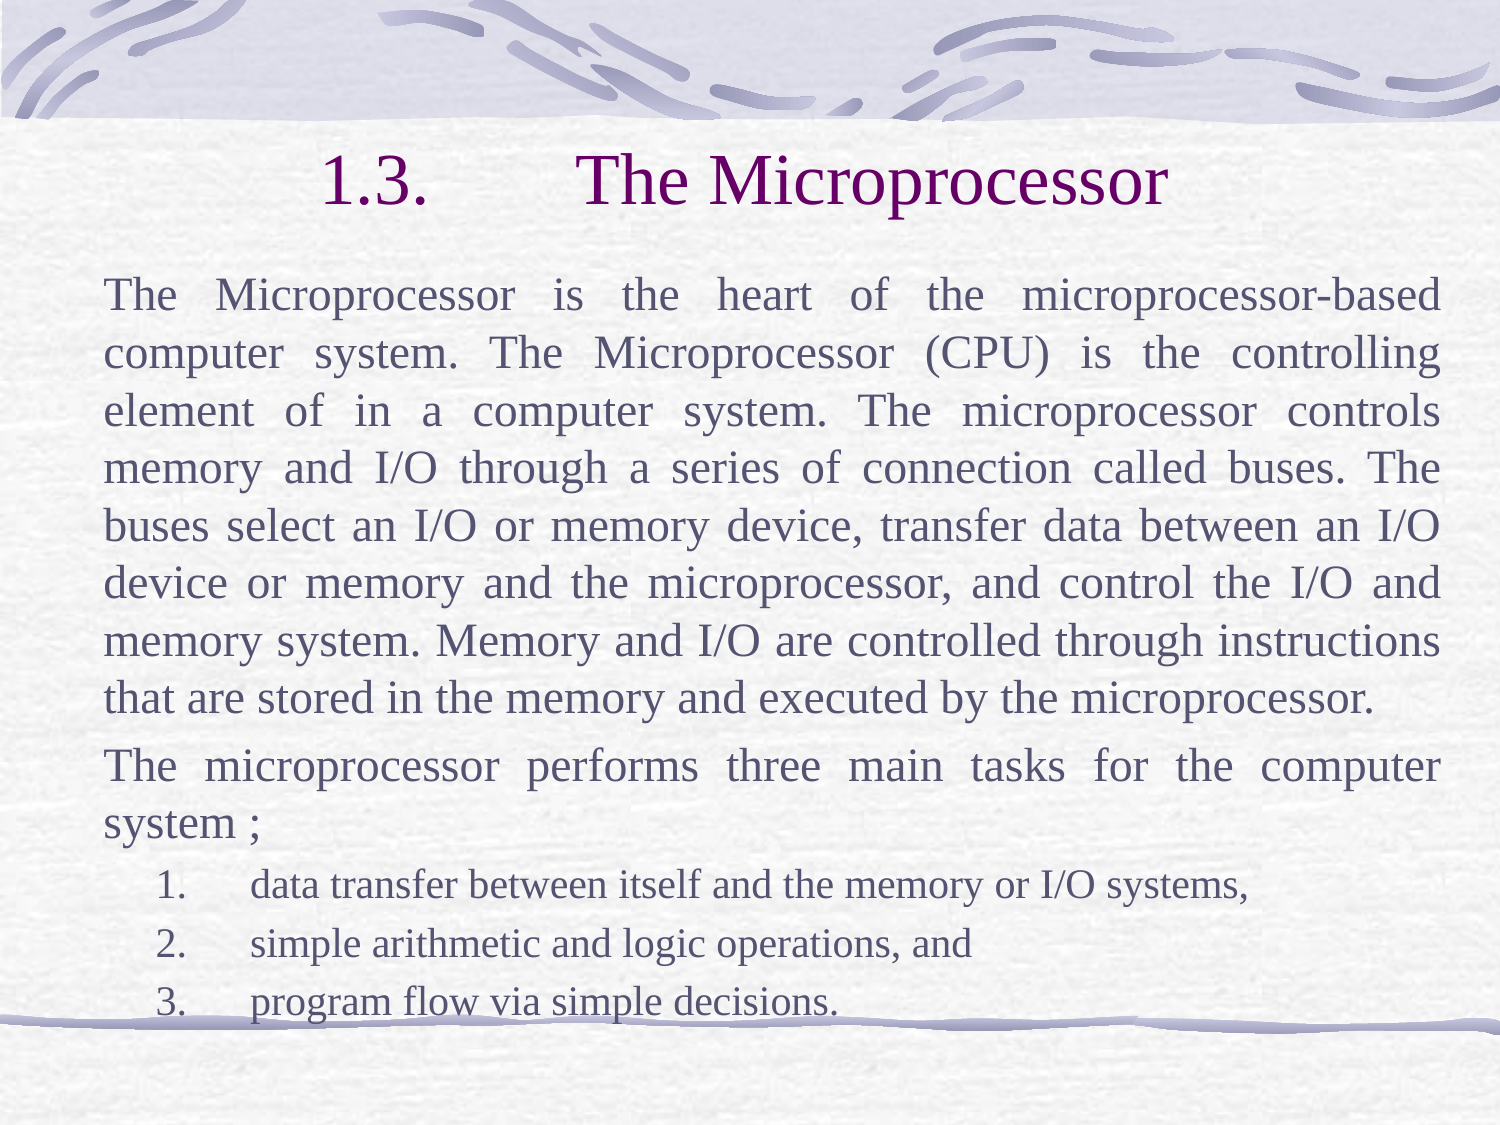

# 1.3.        The Microprocessor
The Microprocessor is the heart of the microprocessor-based computer system. The Microprocessor (CPU) is the controlling element of in a computer system. The microprocessor controls memory and I/O through a series of connection called buses. The buses select an I/O or memory device, transfer data between an I/O device or memory and the microprocessor, and control the I/O and memory system. Memory and I/O are controlled through instructions that are stored in the memory and executed by the microprocessor.
The microprocessor performs three main tasks for the computer system ;
1.      data transfer between itself and the memory or I/O systems,
2.      simple arithmetic and logic operations, and
3.      program flow via simple decisions.